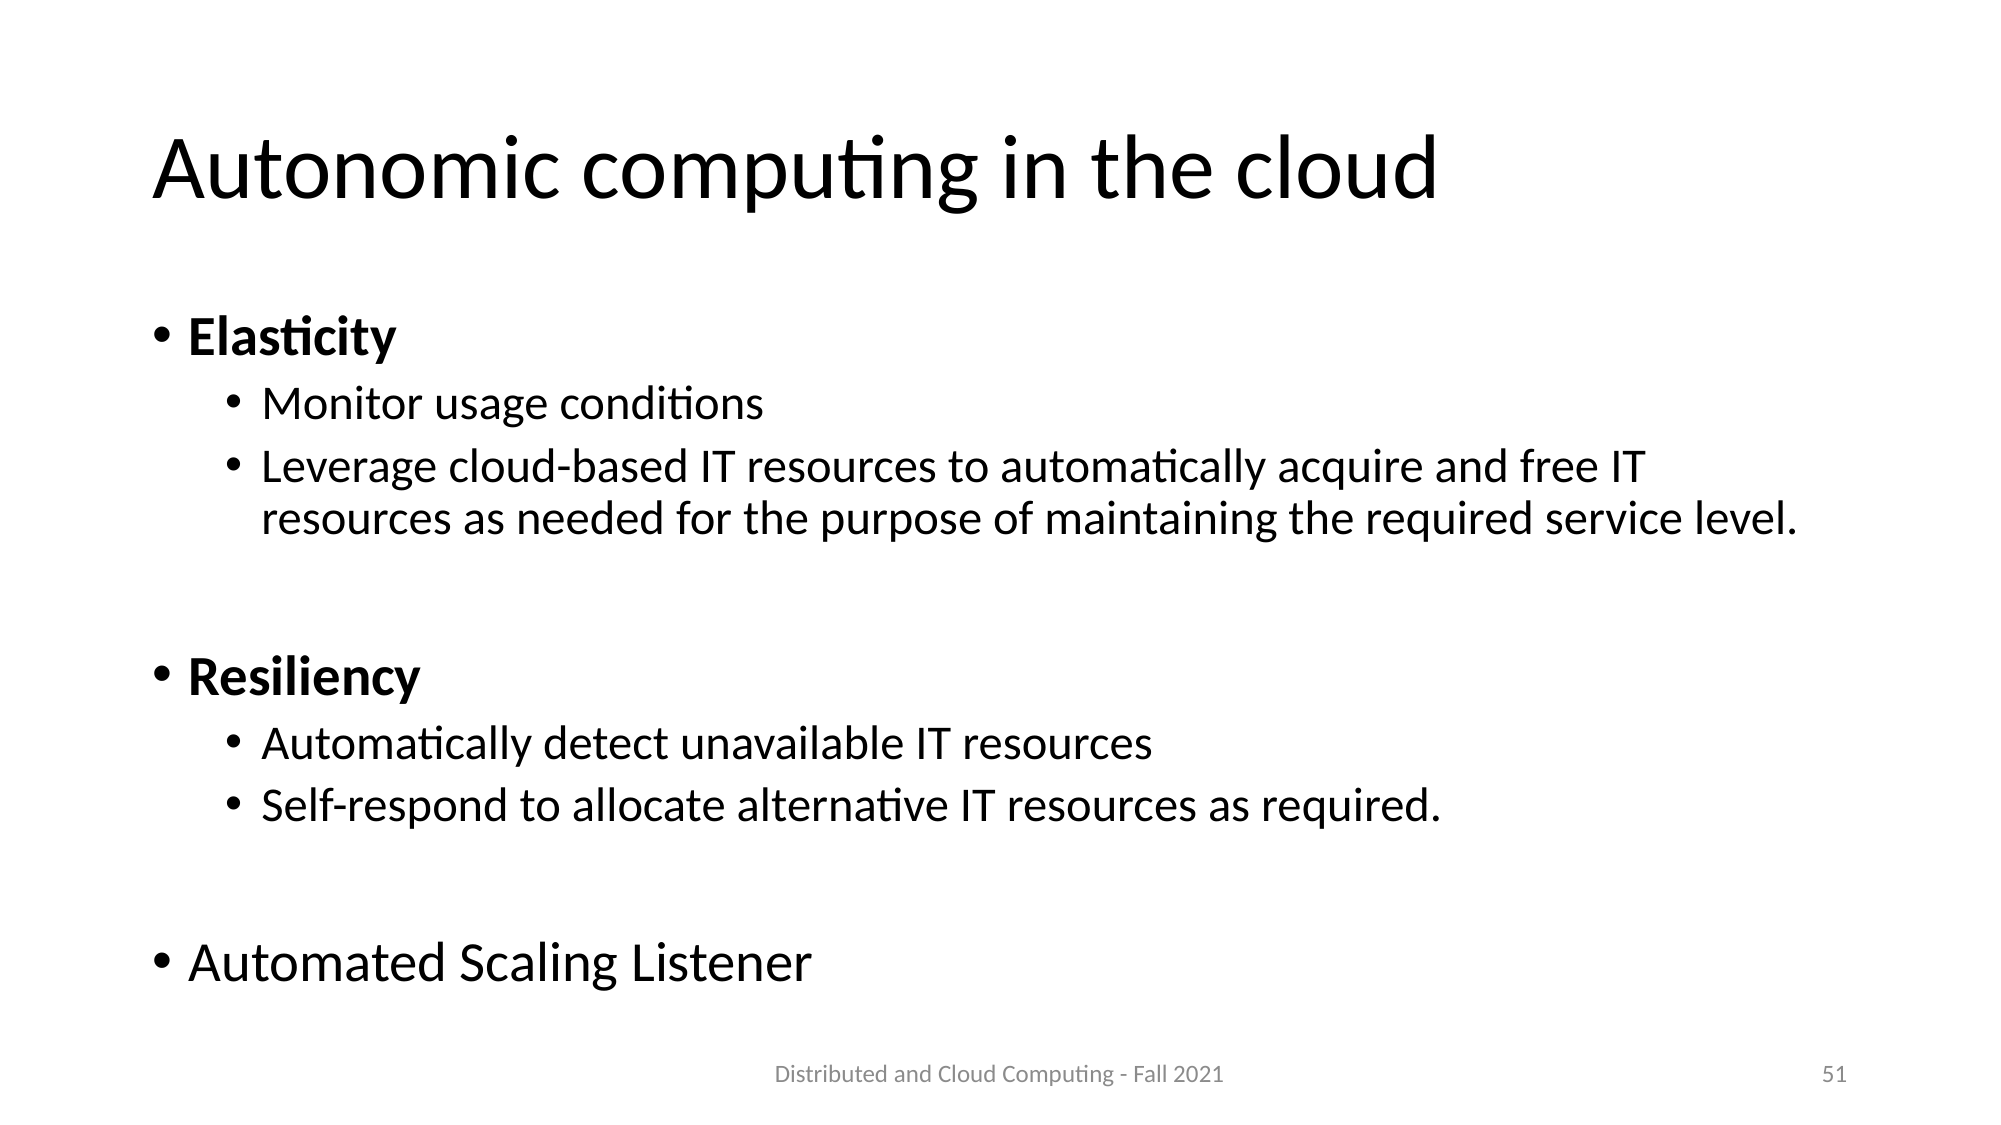

# Autonomic computing in the cloud
Elasticity
Monitor usage conditions
Leverage cloud-based IT resources to automatically acquire and free IT resources as needed for the purpose of maintaining the required service level.

Resiliency
Automatically detect unavailable IT resources
Self-respond to allocate alternative IT resources as required.

Automated Scaling Listener
Distributed and Cloud Computing - Fall 2021
51